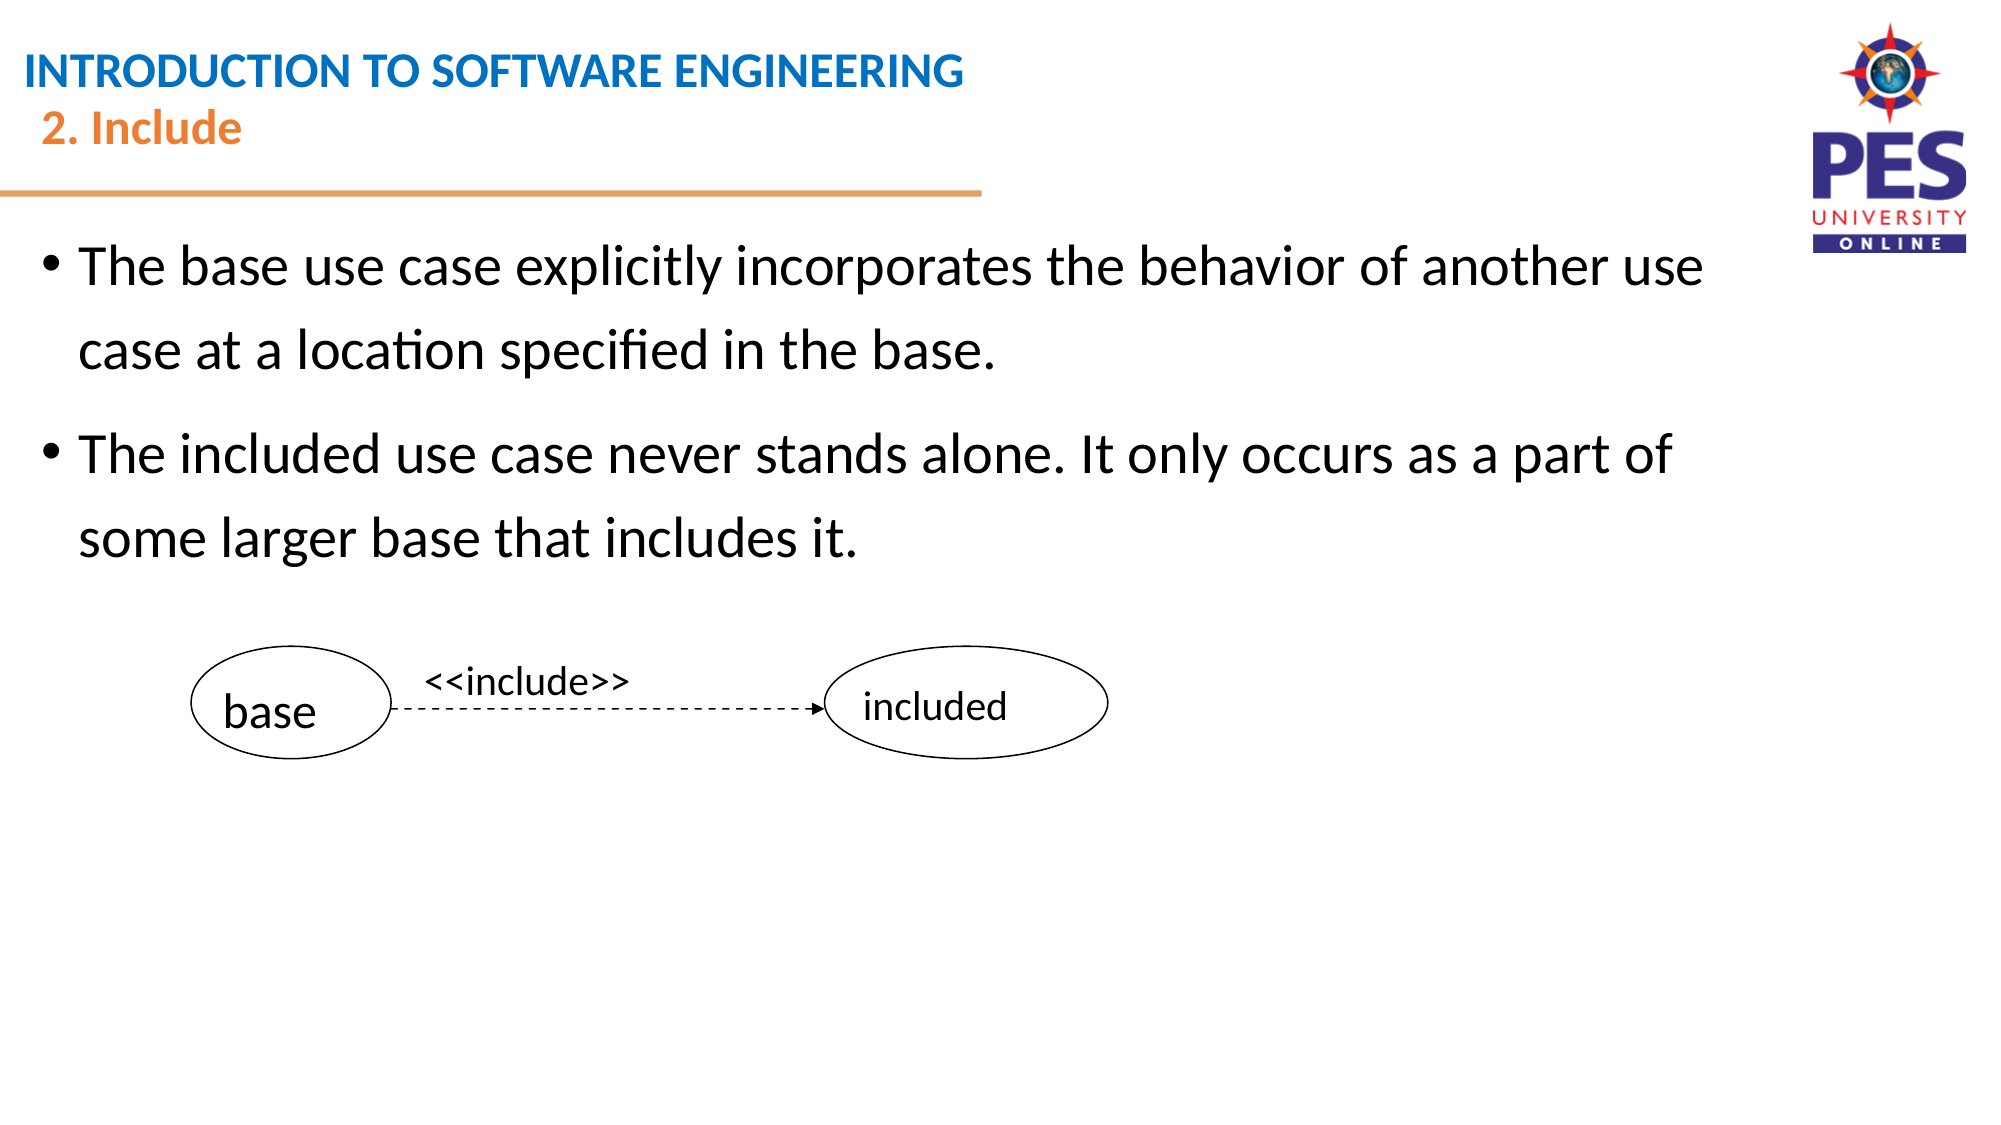

2. Include
The base use case explicitly incorporates the behavior of another use case at a location specified in the base.
The included use case never stands alone. It only occurs as a part of some larger base that includes it.

base
<<include>>

included